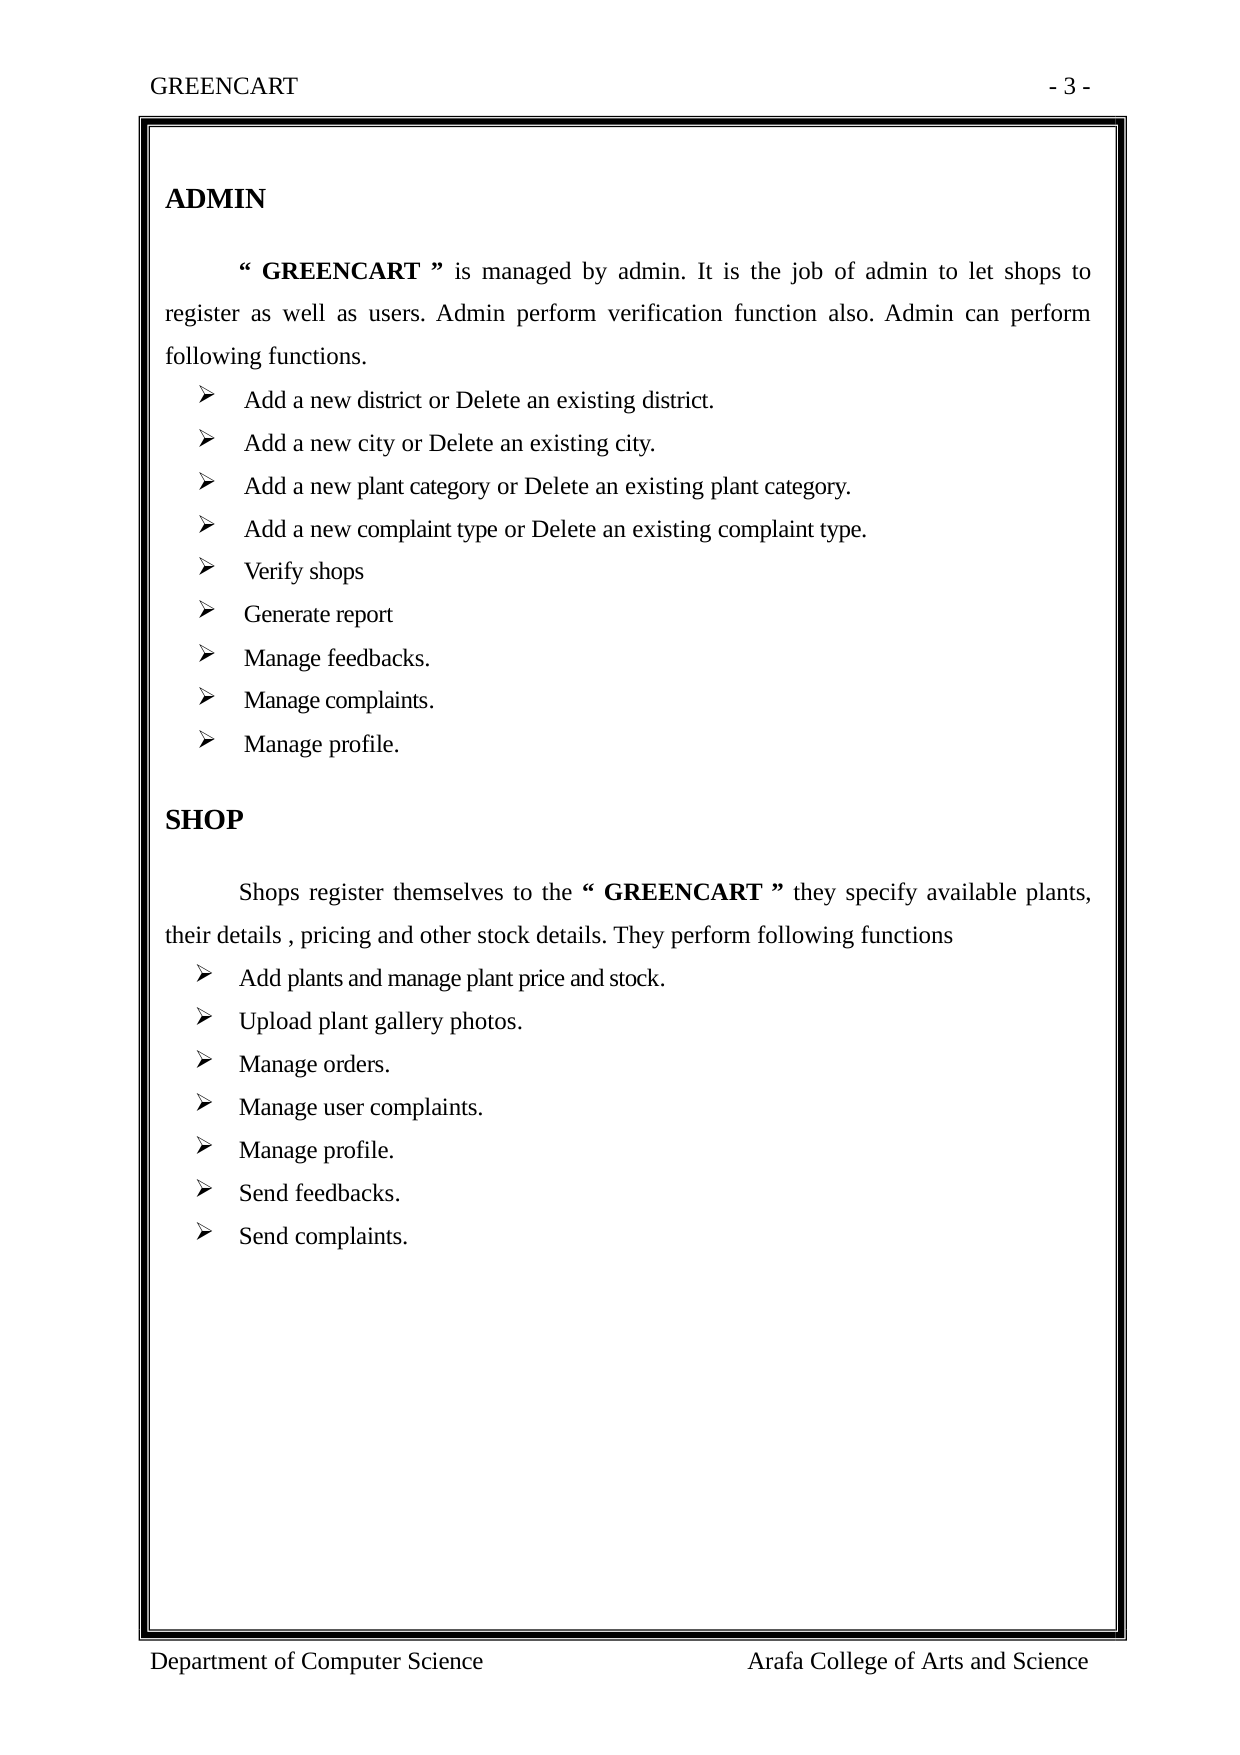

GREENCART
- 3 -

ADMIN
“ GREENCART ” is managed by admin. It is the job of admin to let shops to register as well as users. Admin perform verification function also. Admin can perform following functions.
Add a new district or Delete an existing district.
Add a new city or Delete an existing city.
Add a new plant category or Delete an existing plant category.
Add a new complaint type or Delete an existing complaint type.
Verify shops
Generate report
Manage feedbacks.
Manage complaints.
Manage profile.

SHOP
Shops register themselves to the “ GREENCART ” they specify available plants, their details , pricing and other stock details. They perform following functions
Add plants and manage plant price and stock.
Upload plant gallery photos.
Manage orders.
Manage user complaints.
Manage profile.
Send feedbacks.
Send complaints.

Department of Computer Science
Arafa College of Arts and Science